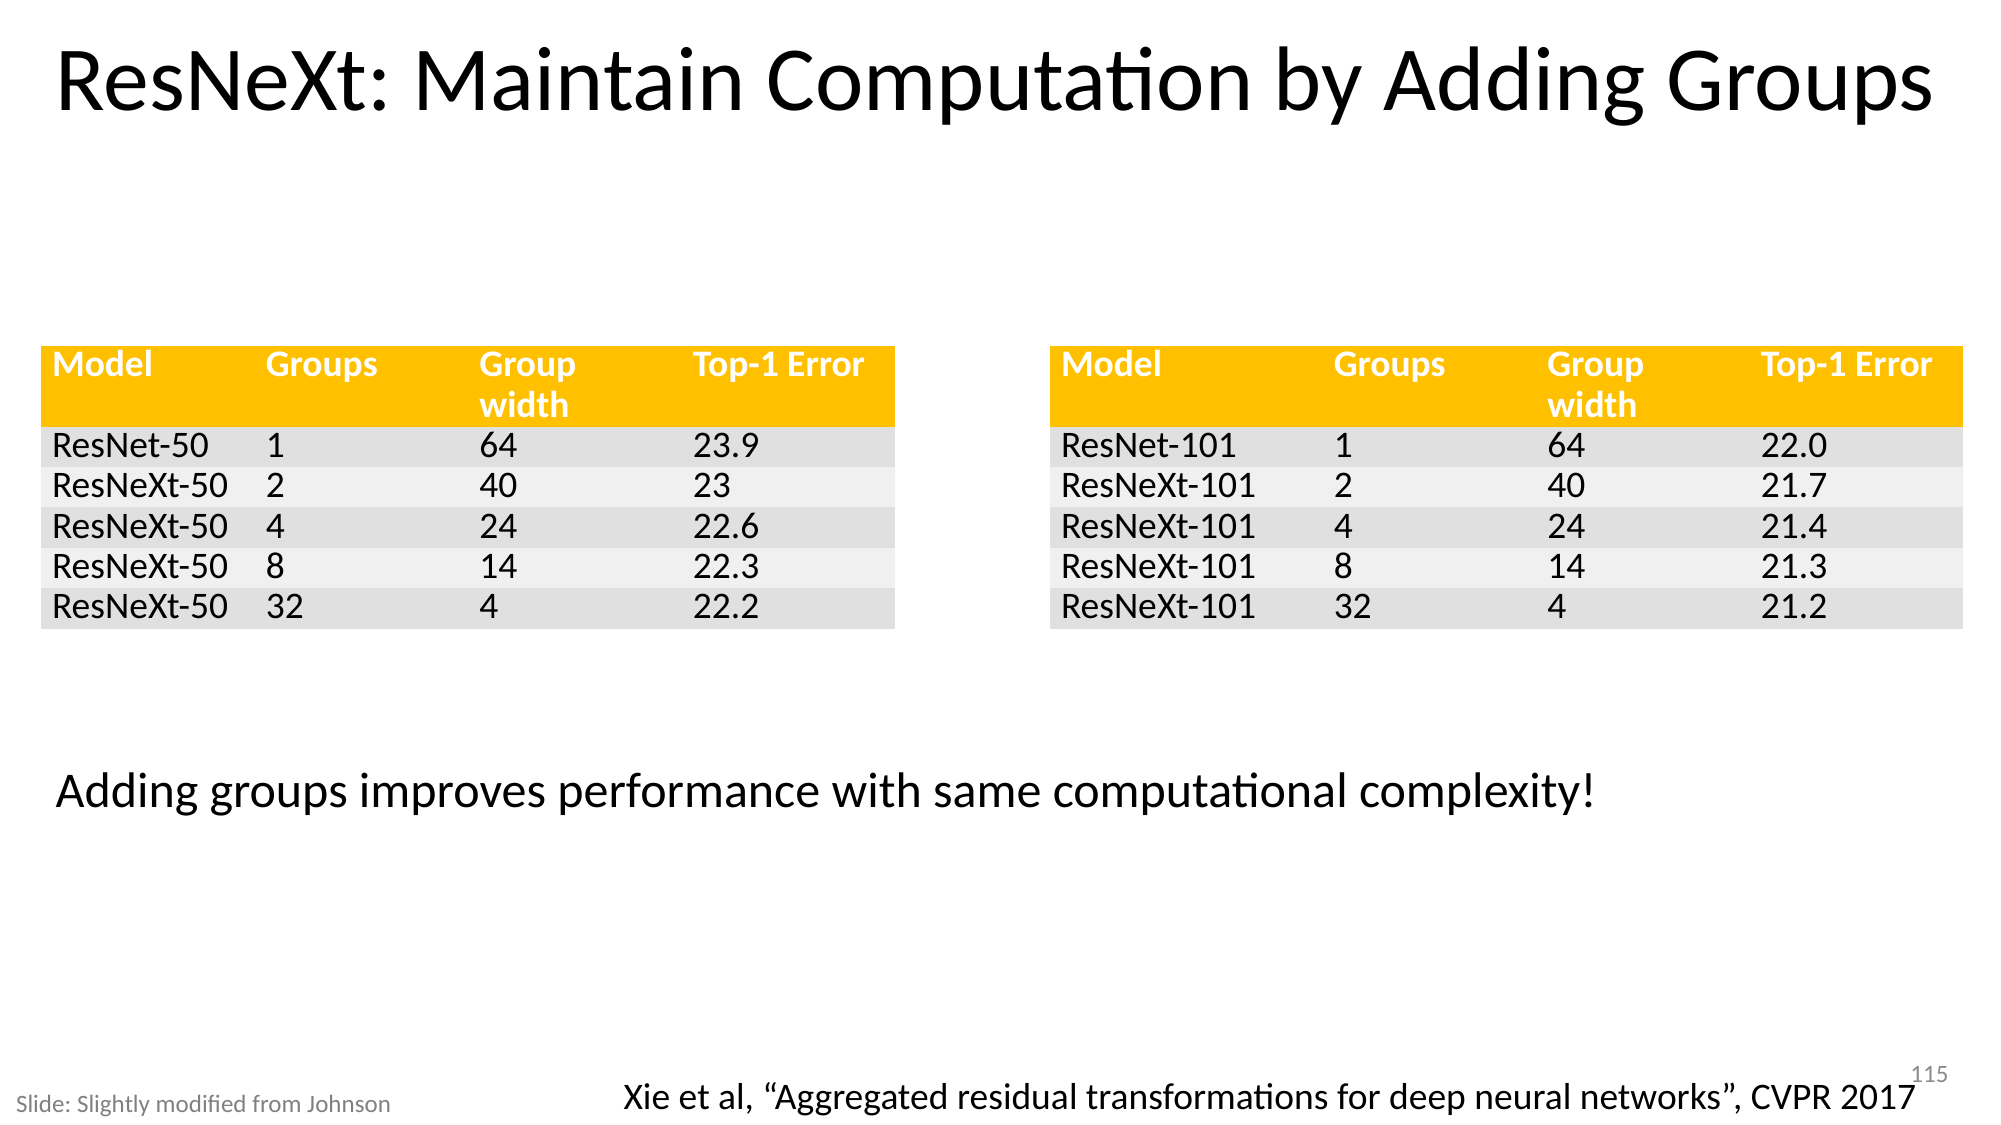

# ResNeXt: Maintain Computation by Adding Groups
| Model | Groups | Group width | Top-1 Error |  | Model | Groups | Group width | Top-1 Error |
| --- | --- | --- | --- | --- | --- | --- | --- | --- |
| ResNet-50 | 1 | 64 | 23.9 |  | ResNet-101 | 1 | 64 | 22.0 |
| ResNeXt-50 | 2 | 40 | 23 |  | ResNeXt-101 | 2 | 40 | 21.7 |
| ResNeXt-50 | 4 | 24 | 22.6 |  | ResNeXt-101 | 4 | 24 | 21.4 |
| ResNeXt-50 | 8 | 14 | 22.3 |  | ResNeXt-101 | 8 | 14 | 21.3 |
| ResNeXt-50 | 32 | 4 | 22.2 |  | ResNeXt-101 | 32 | 4 | 21.2 |
Adding groups improves performance with same computational complexity!
115
Xie et al, “Aggregated residual transformations for deep neural networks”, CVPR 2017
Slide: Slightly modified from Johnson